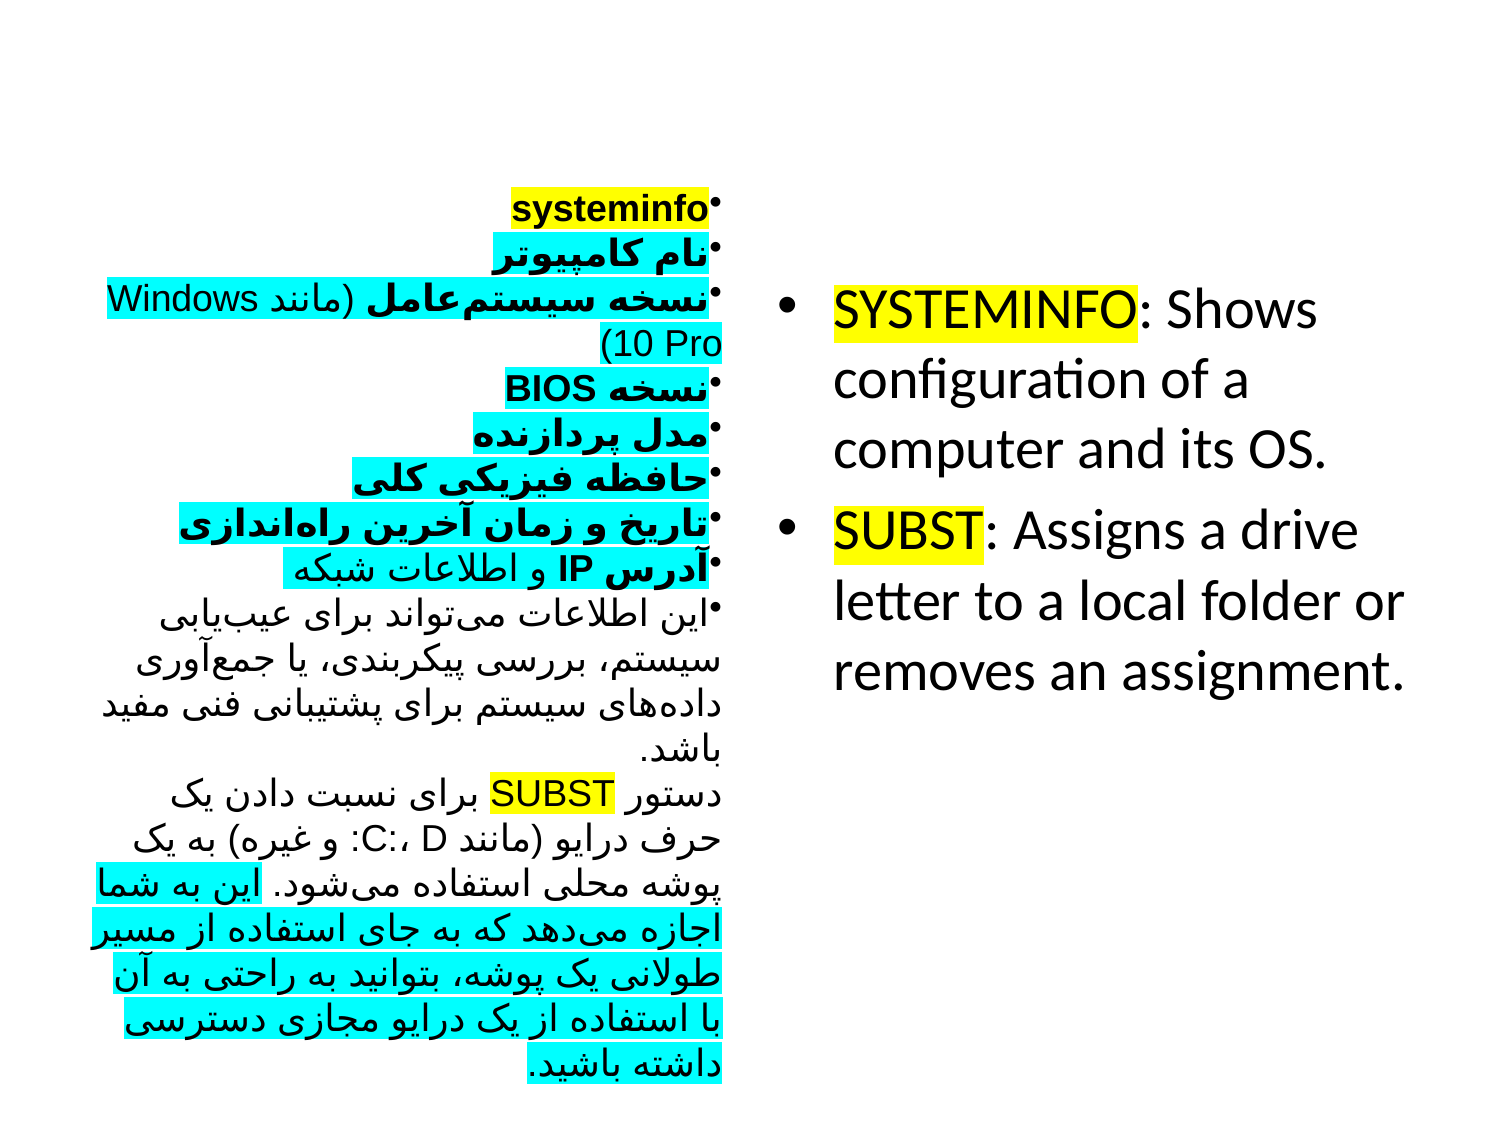

#
systeminfo
نام کامپیوتر
نسخه سیستم‌عامل (مانند Windows 10 Pro)
نسخه BIOS
مدل پردازنده
حافظه فیزیکی کلی
تاریخ و زمان آخرین راه‌اندازی
آدرس IP و اطلاعات شبکه
این اطلاعات می‌تواند برای عیب‌یابی سیستم، بررسی پیکربندی، یا جمع‌آوری داده‌های سیستم برای پشتیبانی فنی مفید باشد.
دستور SUBST برای نسبت دادن یک حرف درایو (مانند C:، D: و غیره) به یک پوشه محلی استفاده می‌شود. این به شما اجازه می‌دهد که به جای استفاده از مسیر طولانی یک پوشه، بتوانید به راحتی به آن با استفاده از یک درایو مجازی دسترسی داشته باشید.
SYSTEMINFO: Shows configuration of a computer and its OS.
SUBST: Assigns a drive letter to a local folder or removes an assignment.